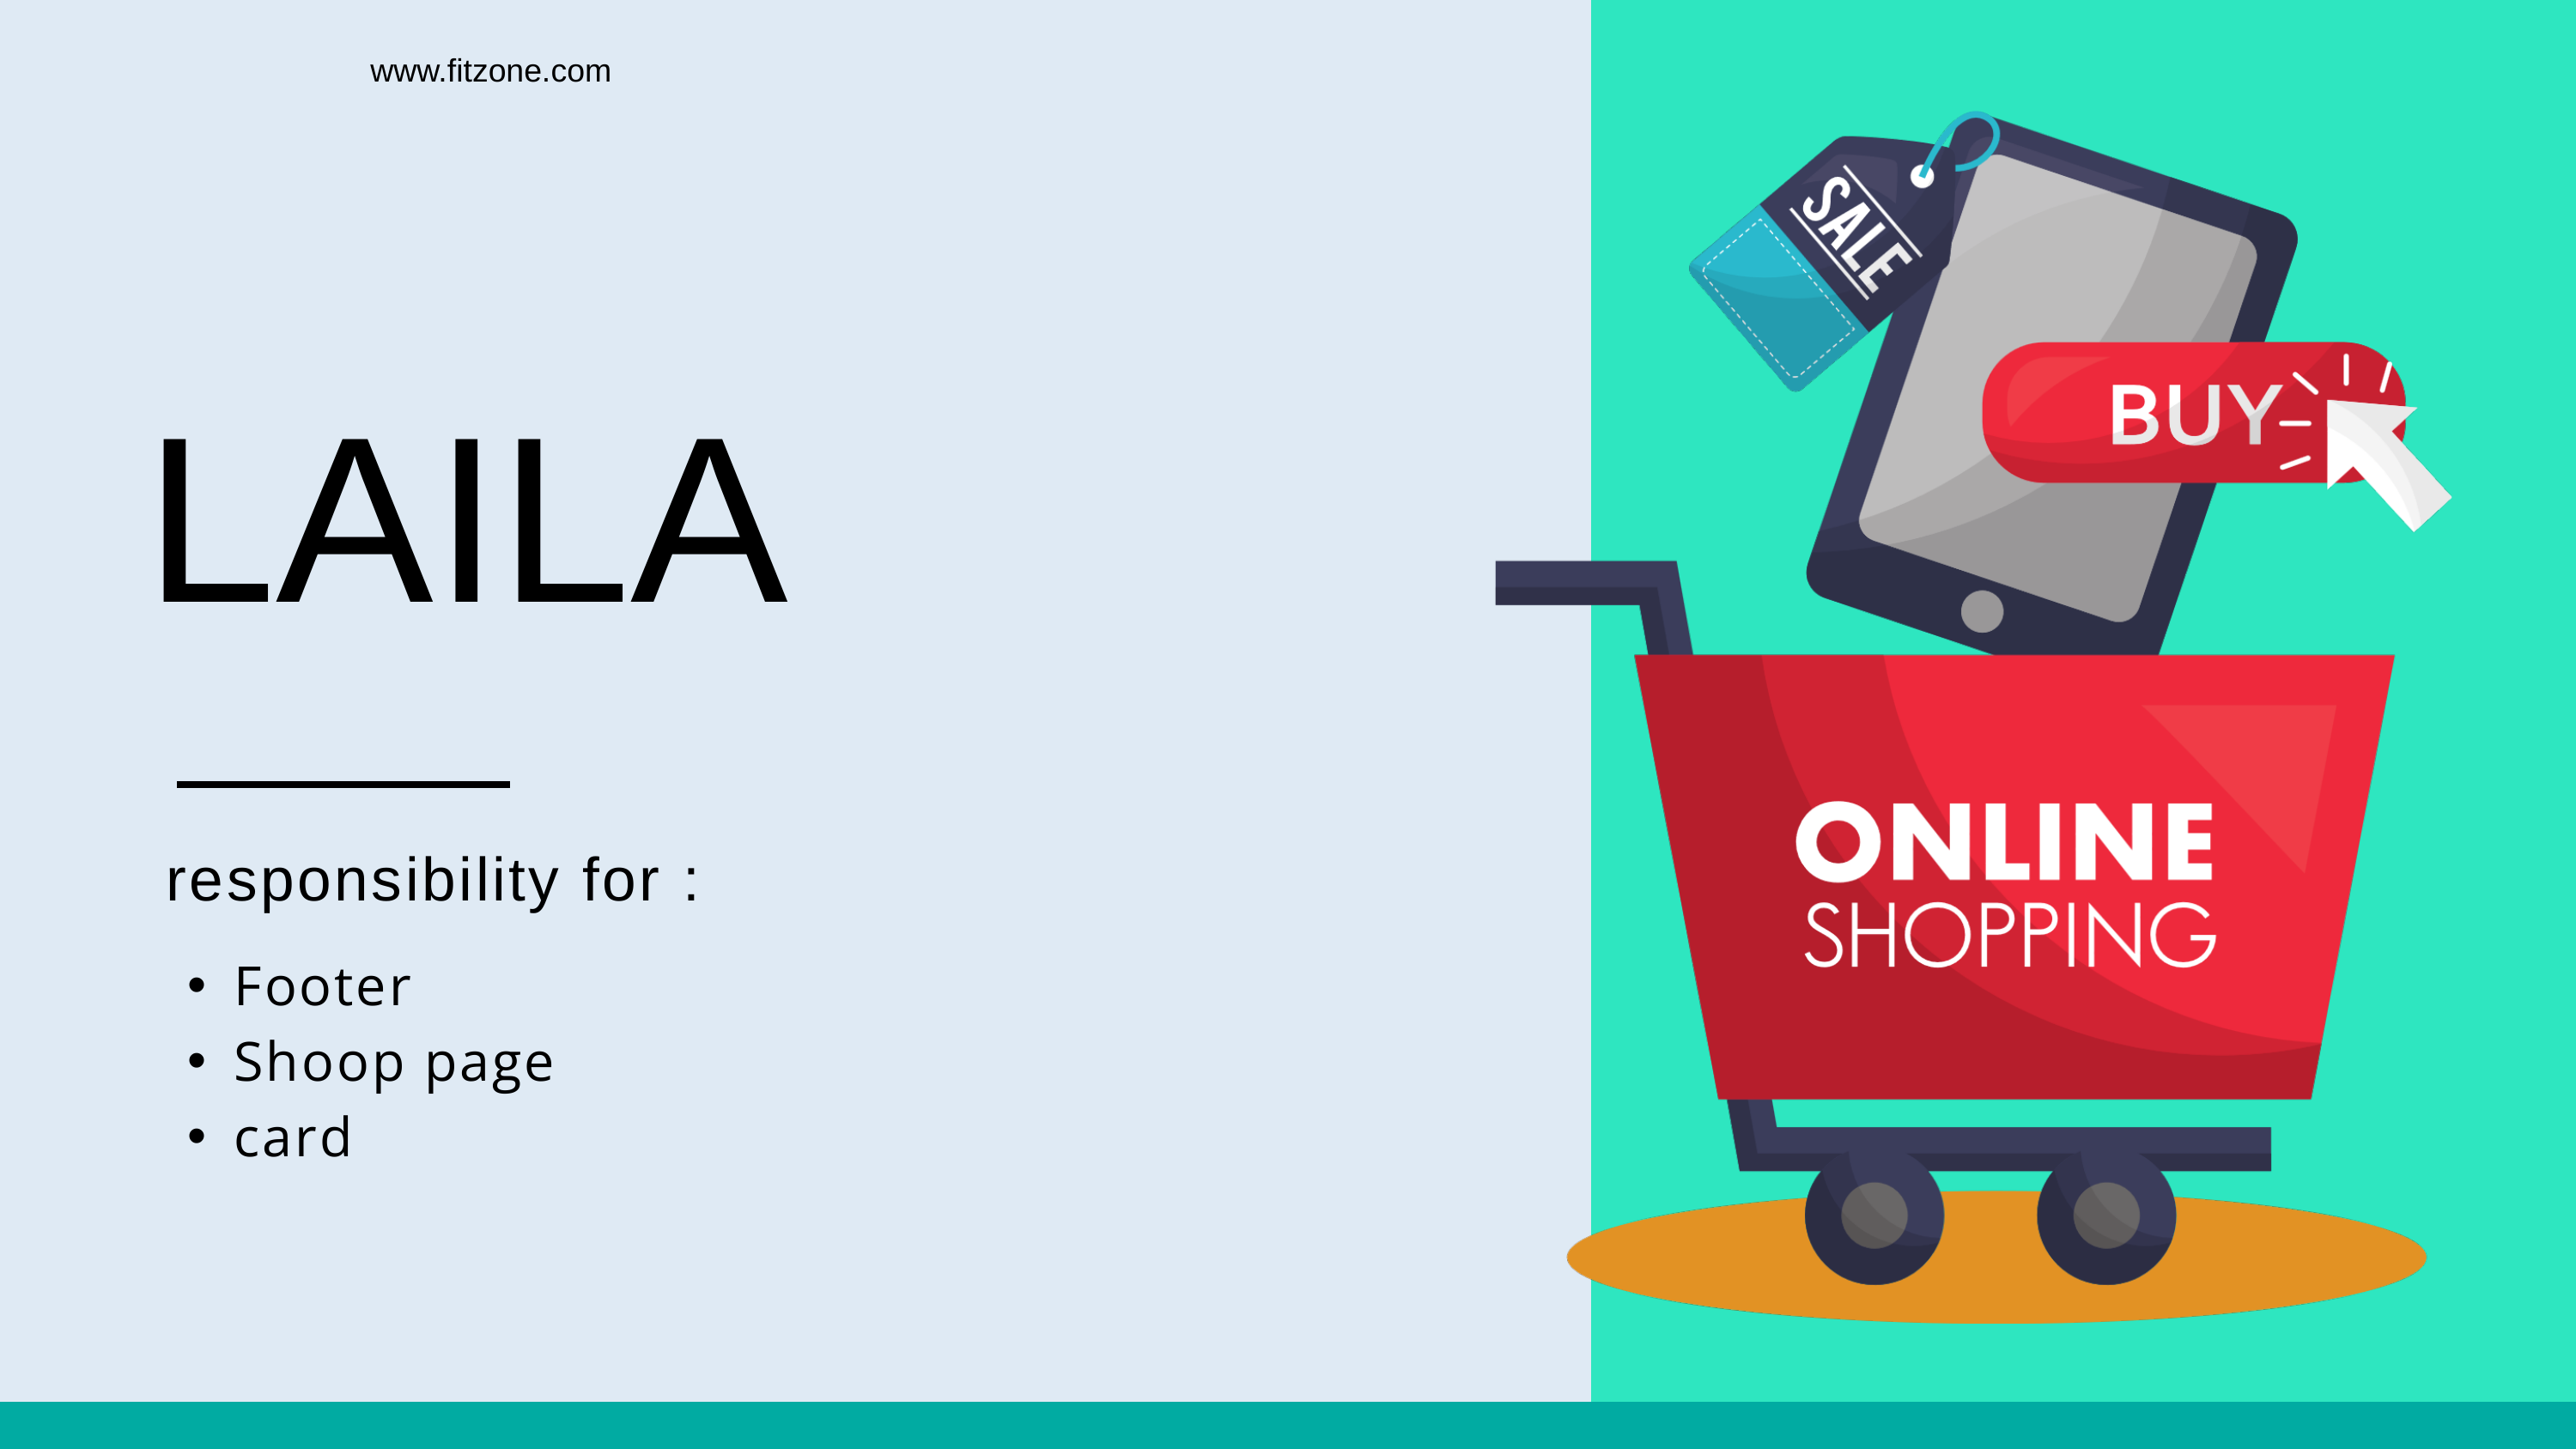

www.fitzone.com

LAILA

responsibility for :
Footer
Shoop page
card